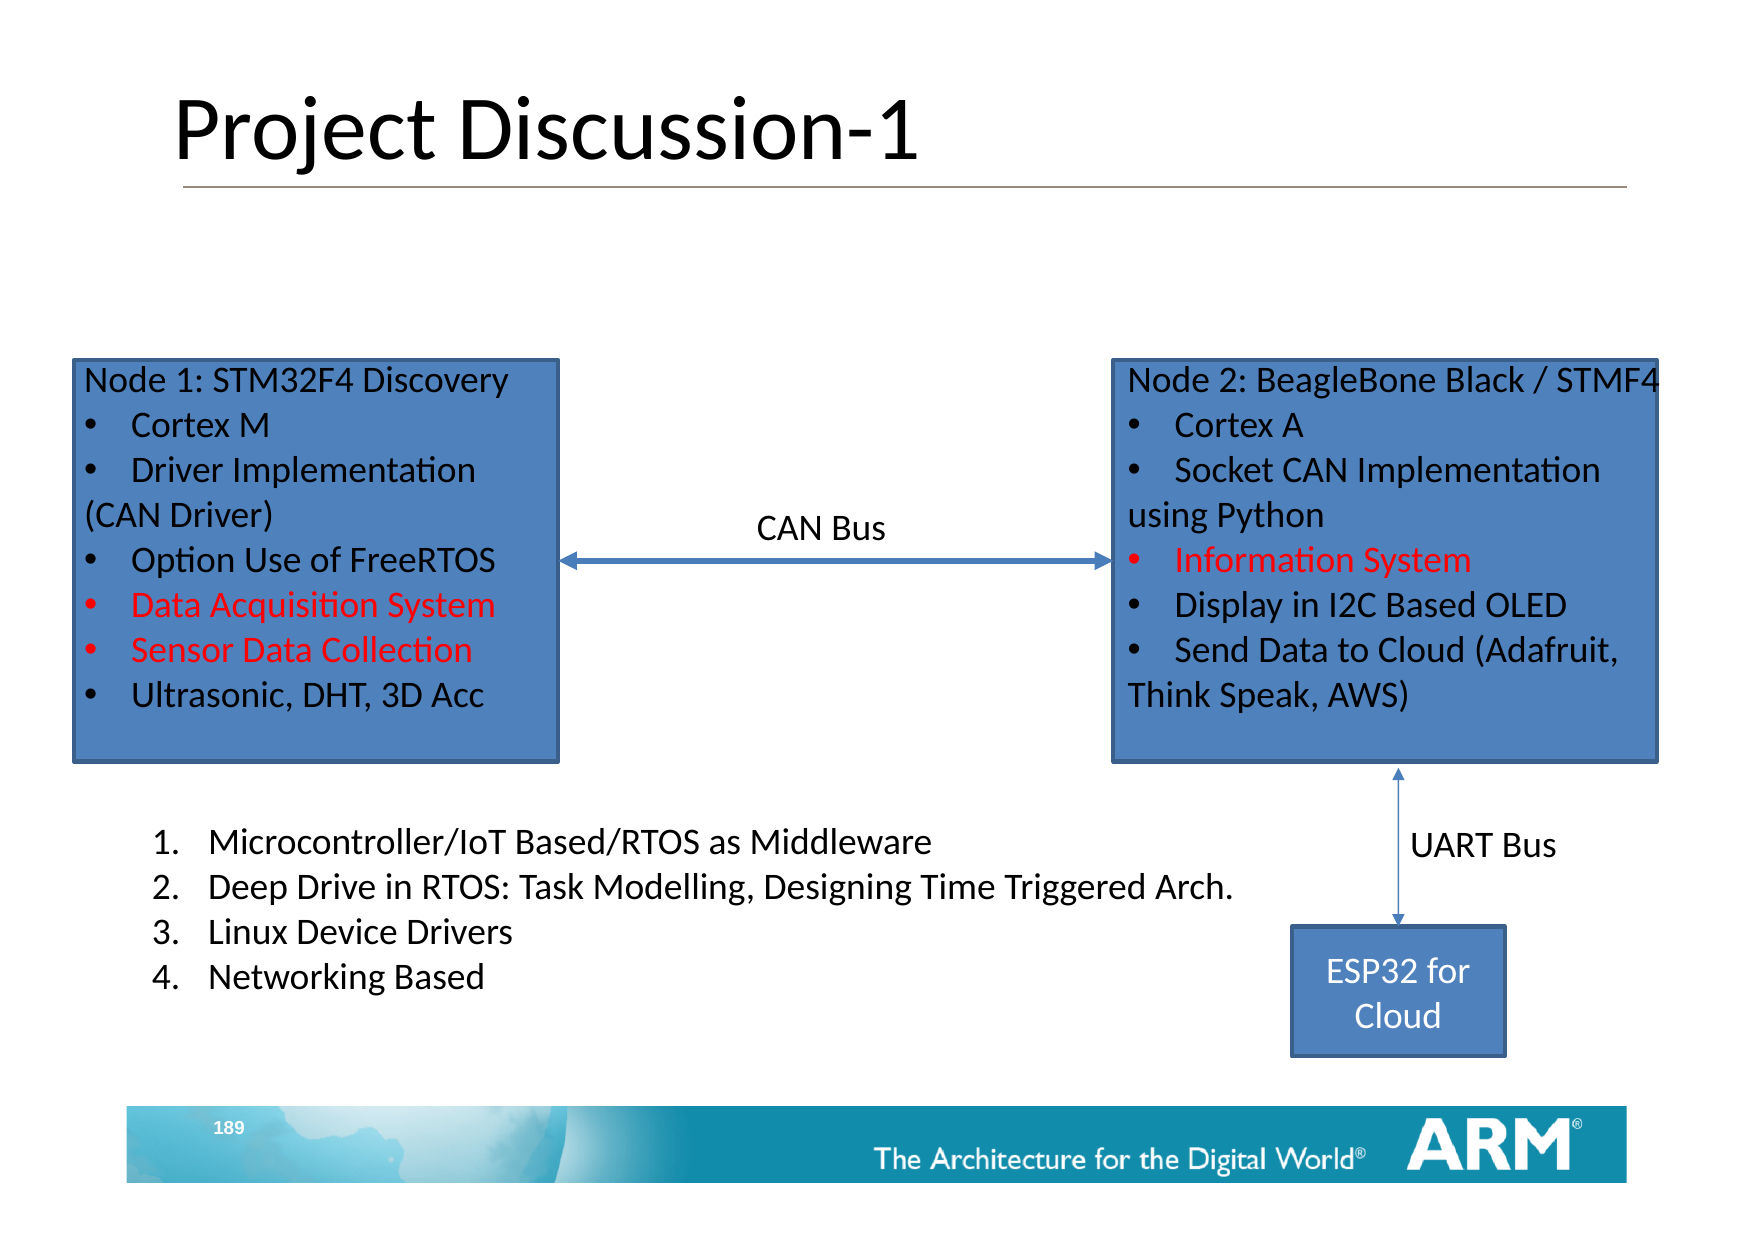

# Project Discussion-1
Node 1: STM32F4 Discovery
Cortex M
Driver Implementation
(CAN Driver)
Option Use of FreeRTOS
Data Acquisition System
Sensor Data Collection
Ultrasonic, DHT, 3D Acc
Node 2: BeagleBone Black / STMF4
Cortex A
Socket CAN Implementation
using Python
Information System
Display in I2C Based OLED
Send Data to Cloud (Adafruit,
Think Speak, AWS)

CAN Bus
Microcontroller/IoT Based/RTOS as Middleware
Deep Drive in RTOS: Task Modelling, Designing Time Triggered Arch.
Linux Device Drivers
Networking Based
UART Bus
ESP32 for Cloud
189